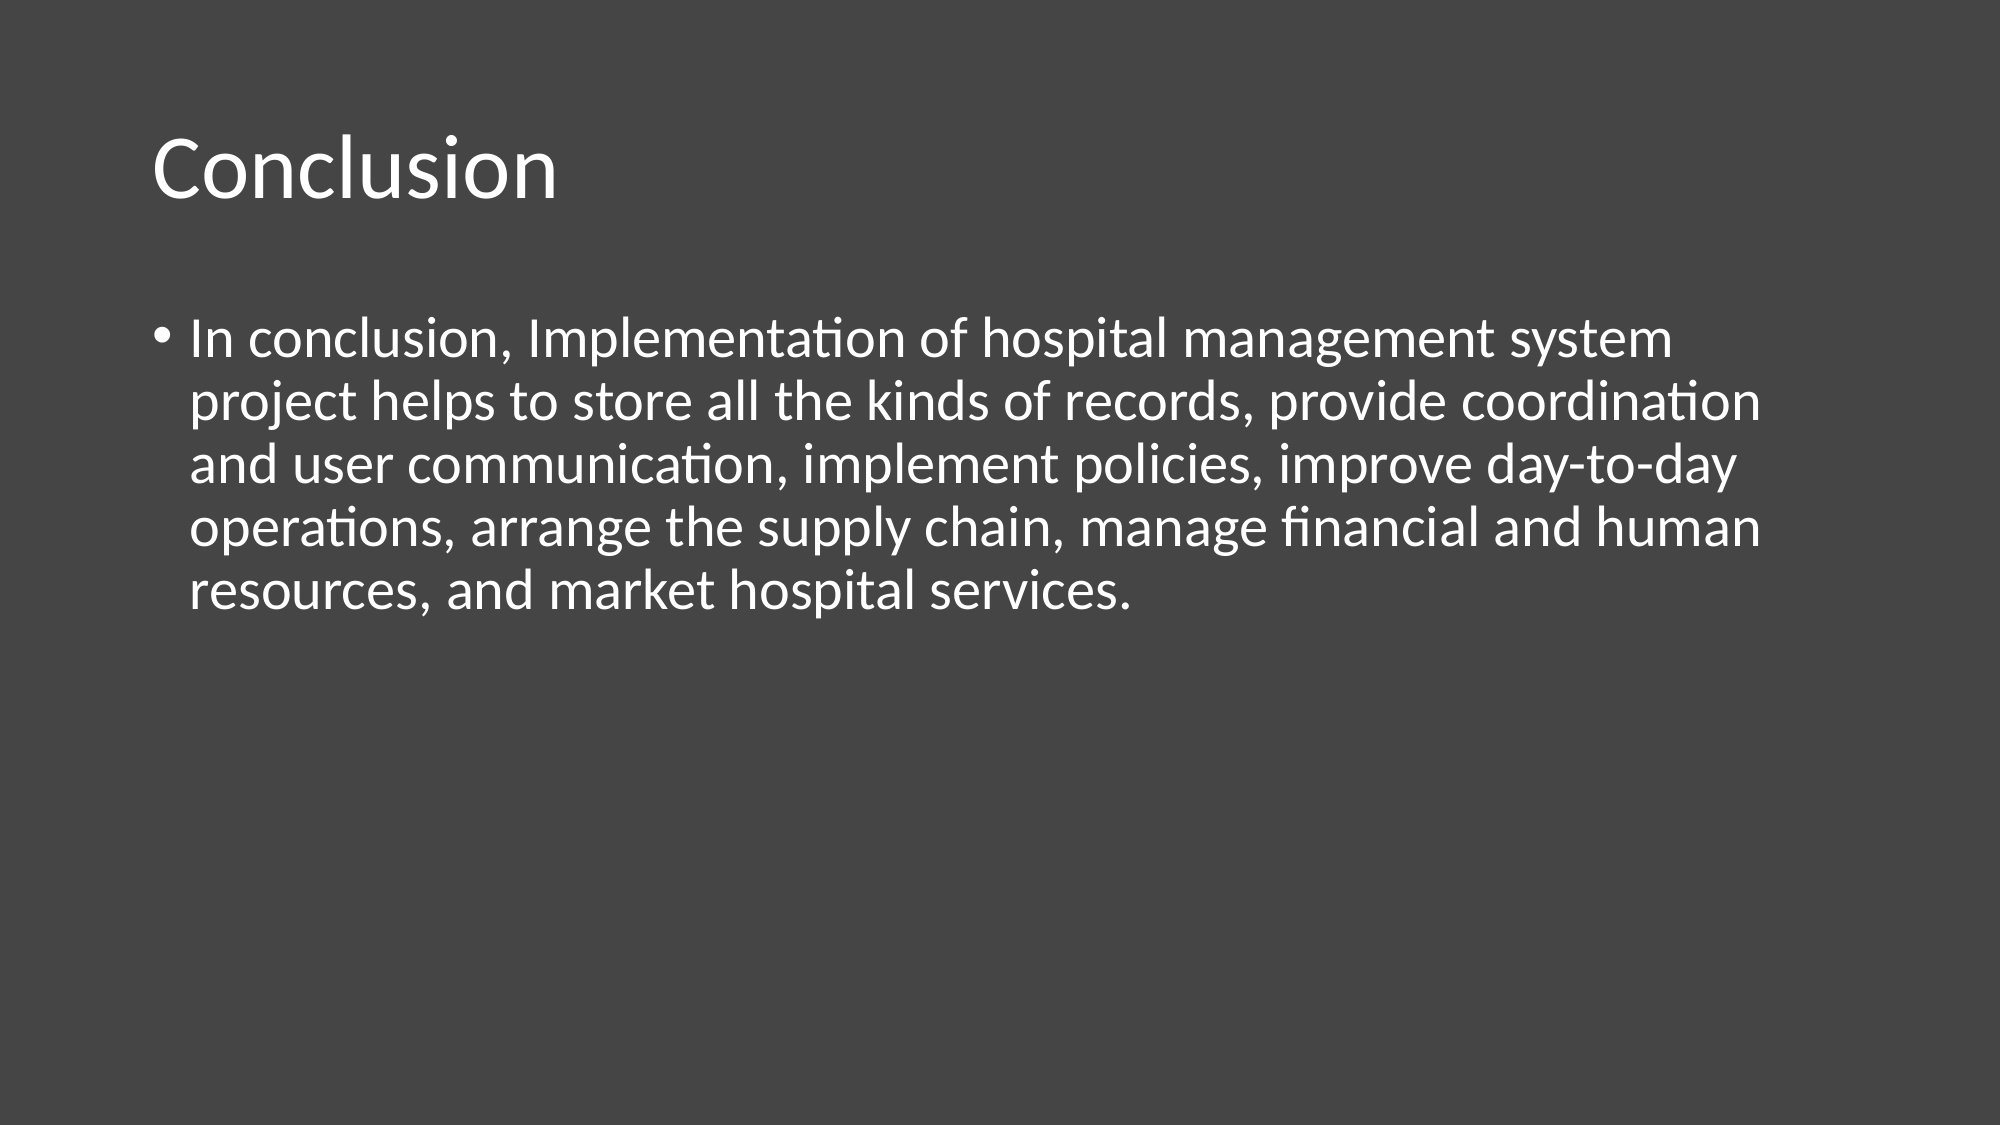

# Conclusion
In conclusion, Implementation of hospital management system project helps to store all the kinds of records, provide coordination and user communication, implement policies, improve day-to-day operations, arrange the supply chain, manage financial and human resources, and market hospital services.